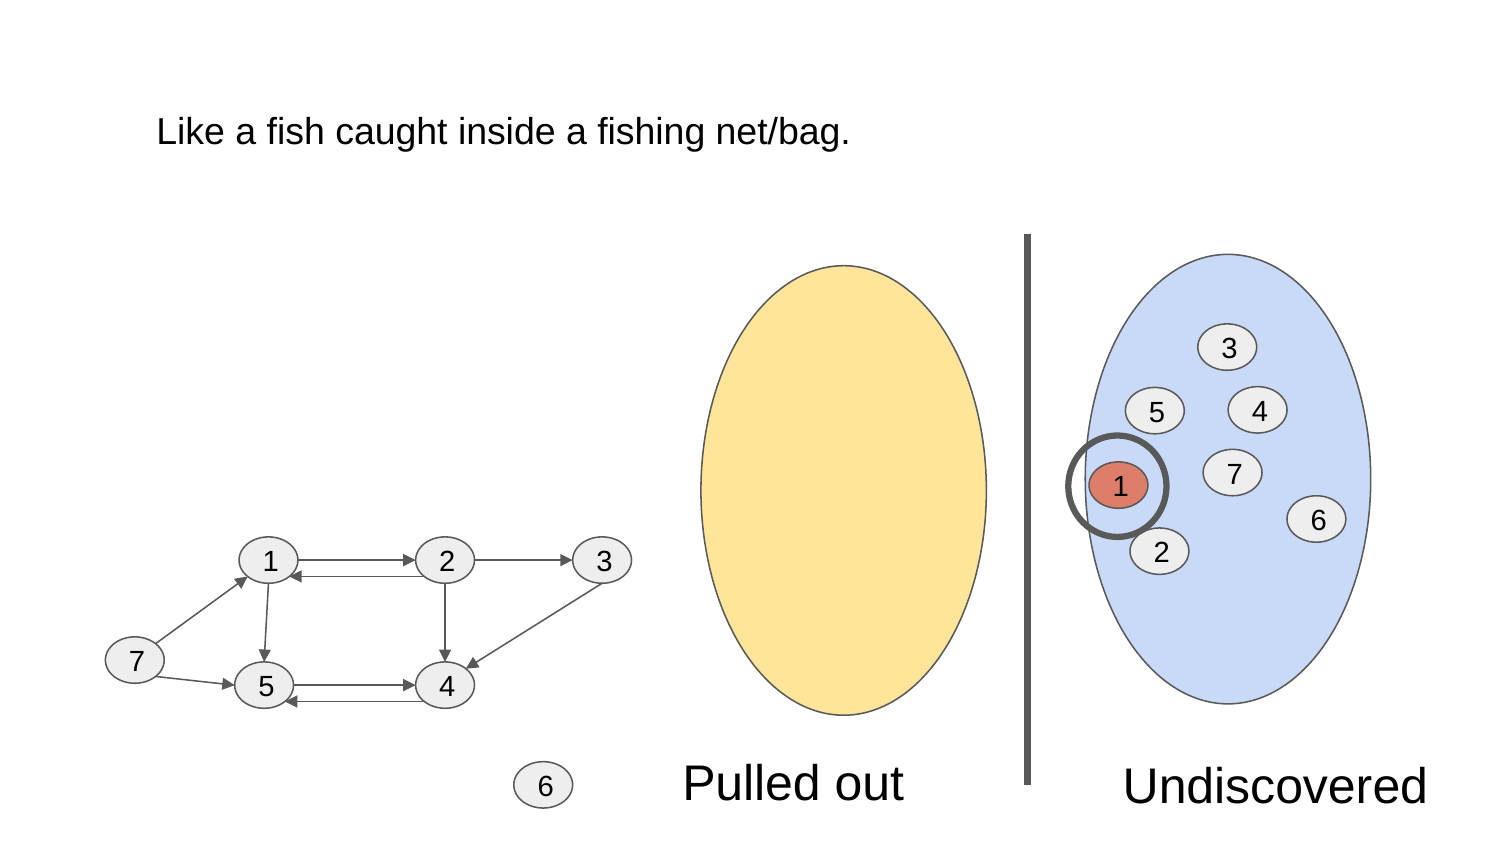

Like a fish caught inside a fishing net/bag.

3
4
5

7
1
6
2
1
2
3
7
5
4
Pulled out
Undiscovered
6